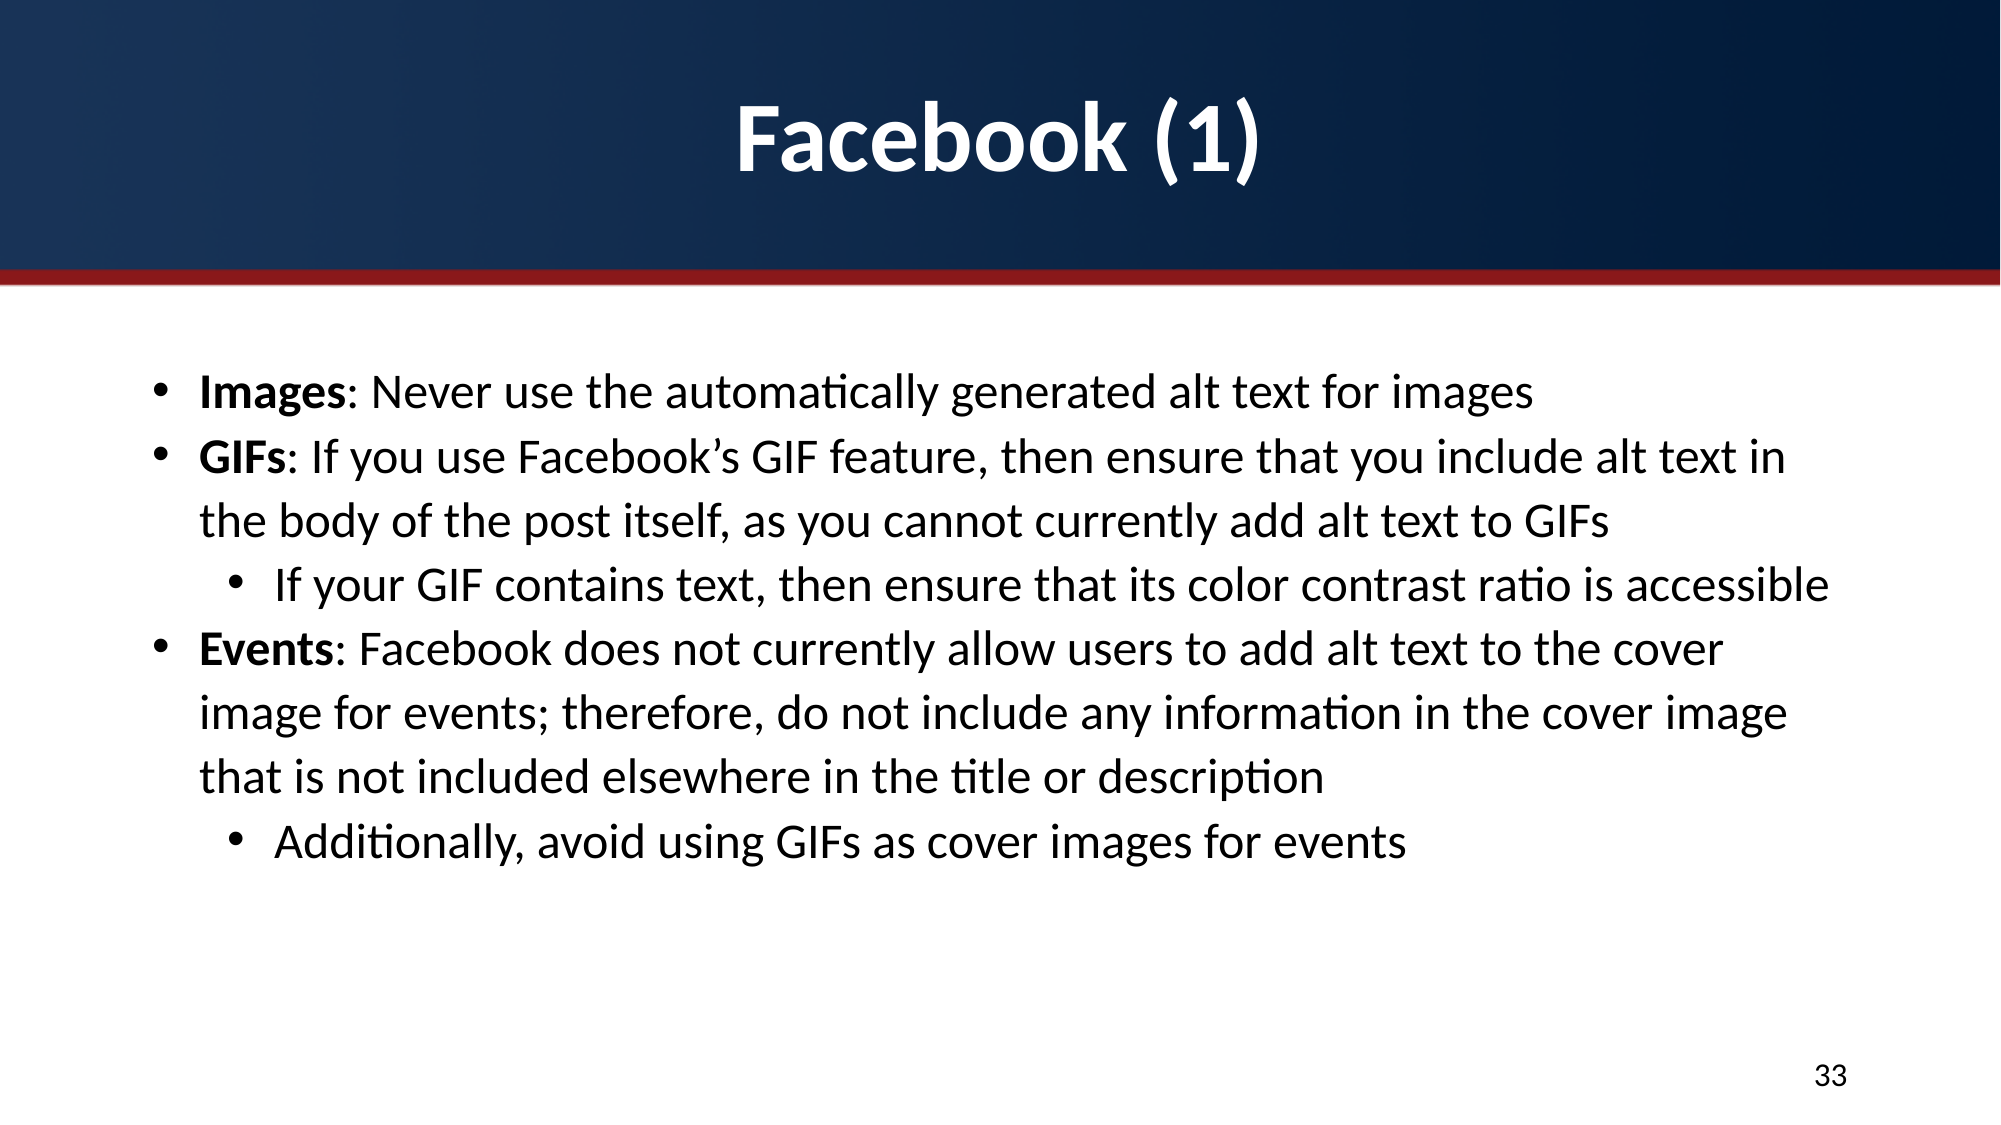

# Facebook (1)
Images: Never use the automatically generated alt text for images
GIFs: If you use Facebook’s GIF feature, then ensure that you include alt text in the body of the post itself, as you cannot currently add alt text to GIFs
If your GIF contains text, then ensure that its color contrast ratio is accessible
Events: Facebook does not currently allow users to add alt text to the cover image for events; therefore, do not include any information in the cover image that is not included elsewhere in the title or description
Additionally, avoid using GIFs as cover images for events
33